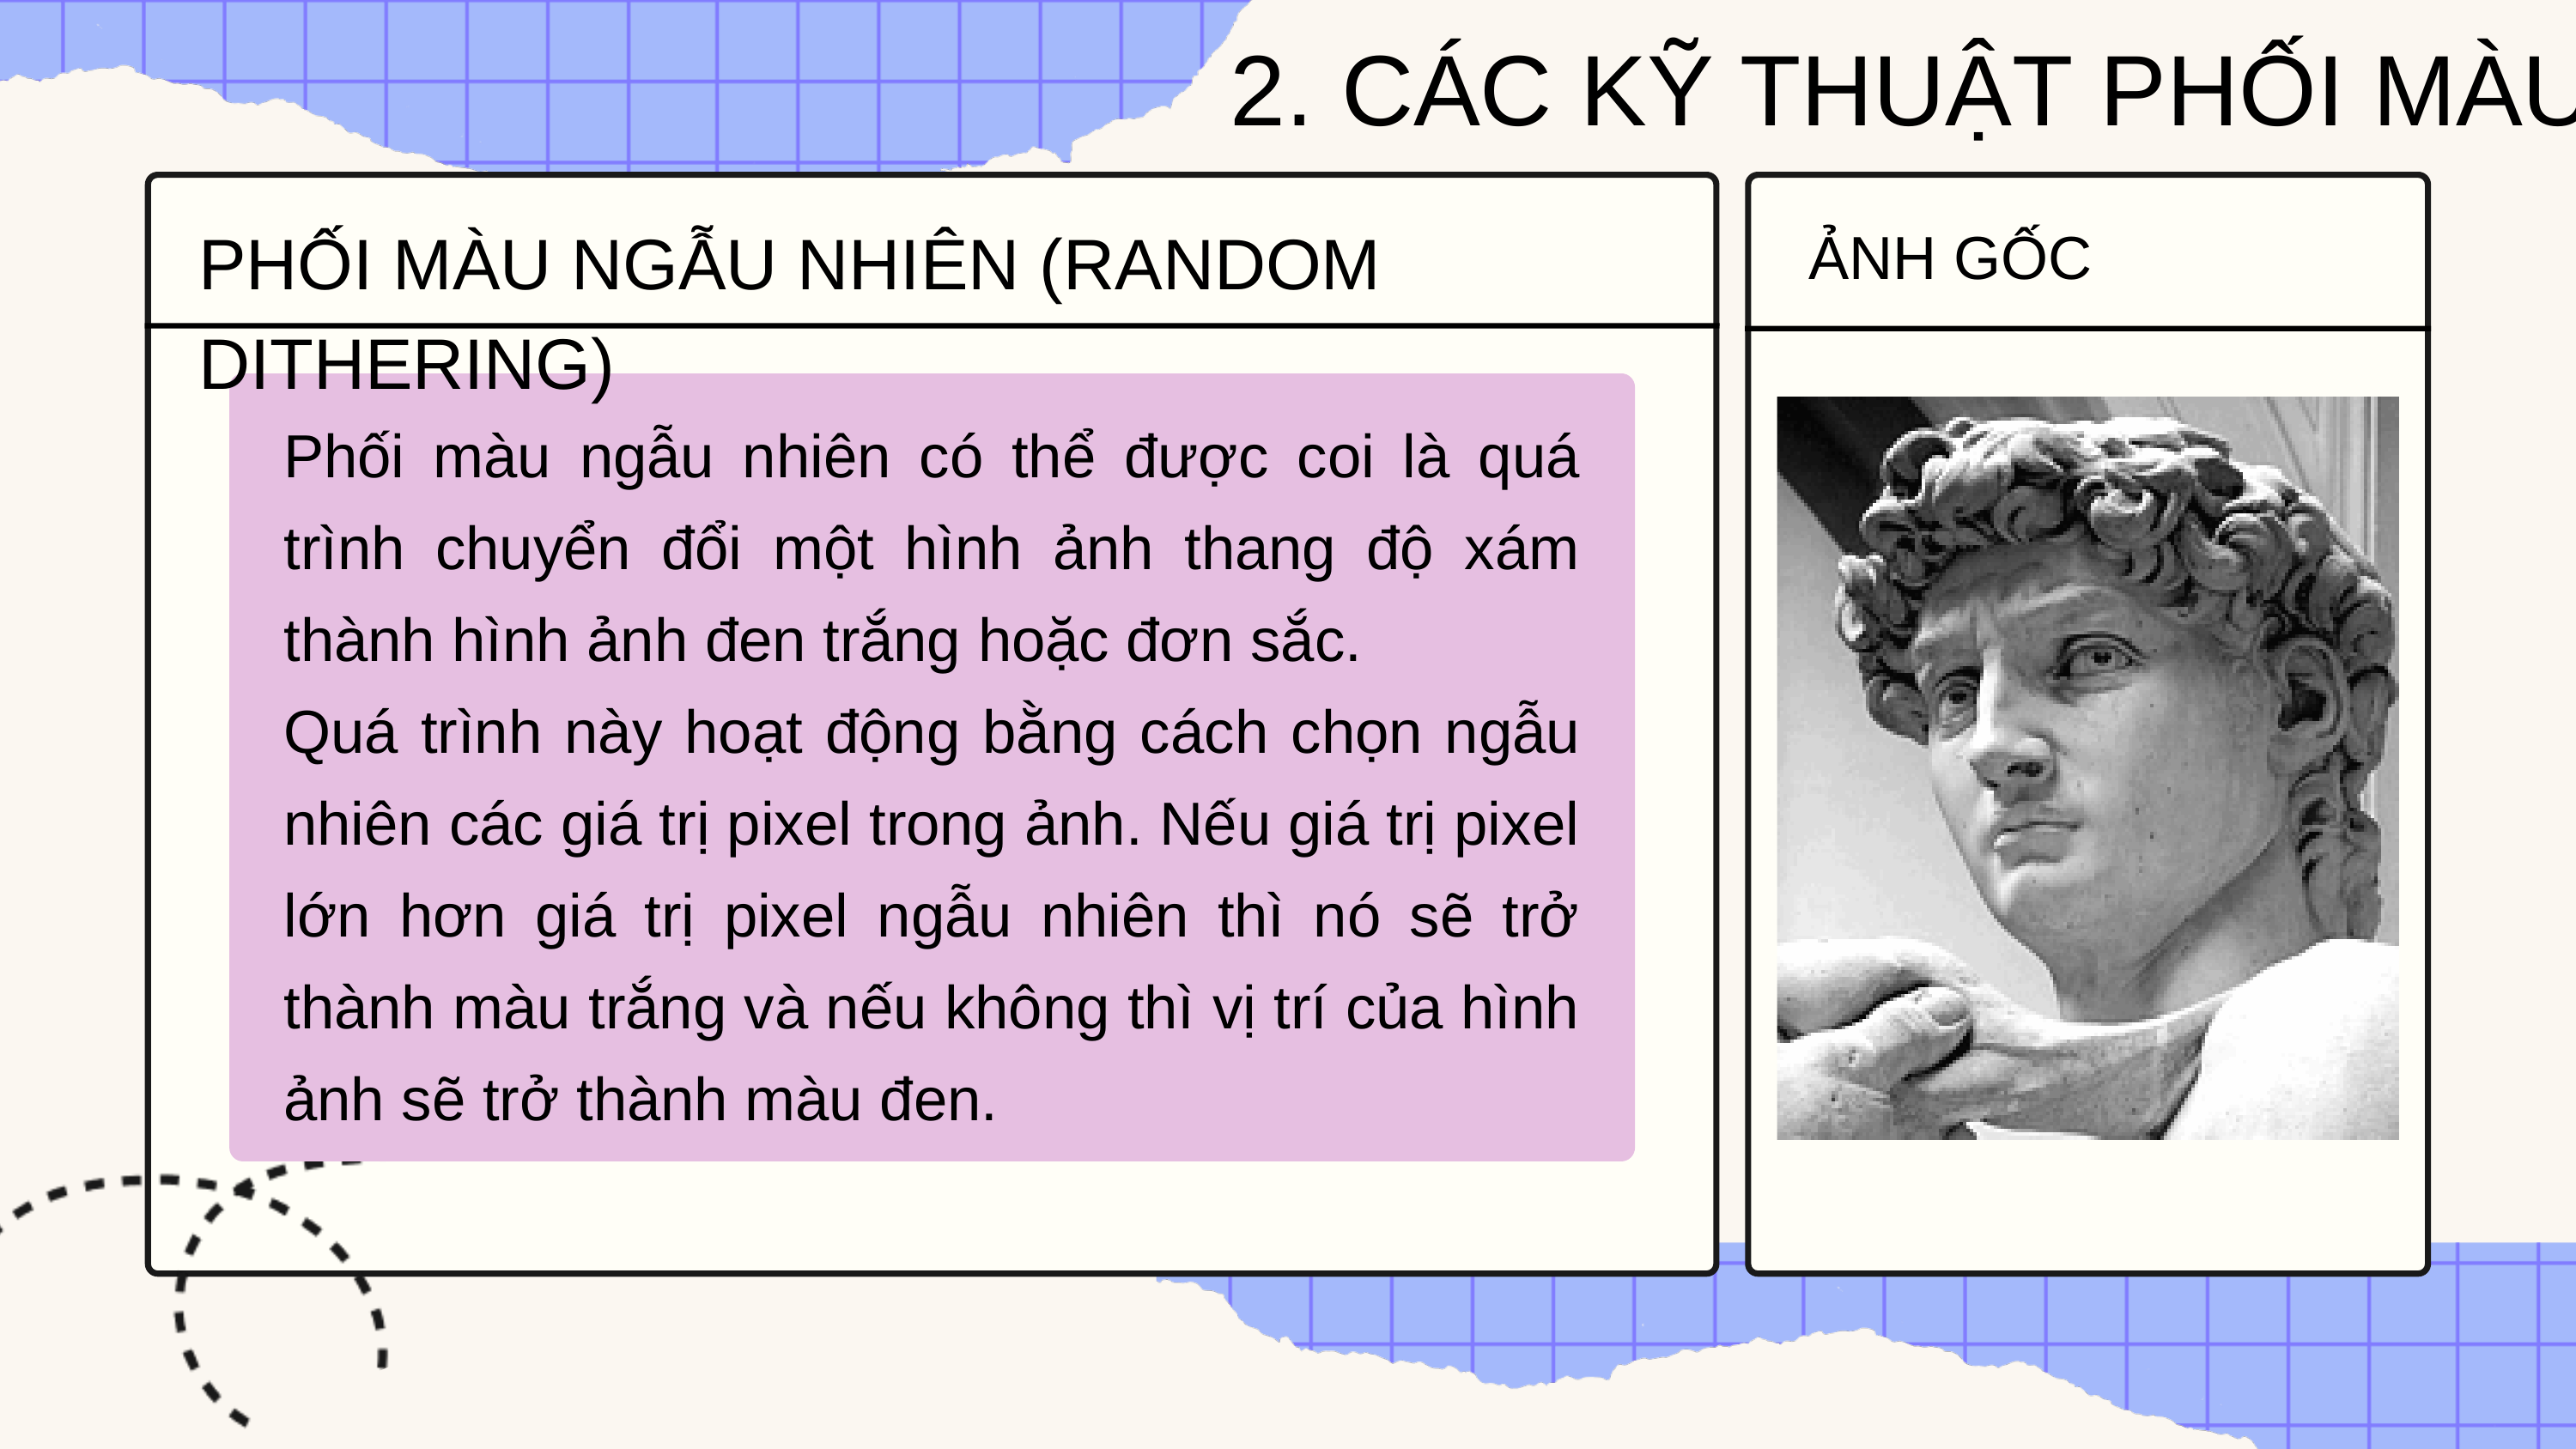

2. CÁC KỸ THUẬT PHỐI MÀU

PHỐI MÀU NGẪU NHIÊN (RANDOM DITHERING)
ẢNH GỐC

Phối màu ngẫu nhiên có thể được coi là quá trình chuyển đổi một hình ảnh thang độ xám thành hình ảnh đen trắng hoặc đơn sắc.
Quá trình này hoạt động bằng cách chọn ngẫu nhiên các giá trị pixel trong ảnh. Nếu giá trị pixel lớn hơn giá trị pixel ngẫu nhiên thì nó sẽ trở thành màu trắng và nếu không thì vị trí của hình ảnh sẽ trở thành màu đen.